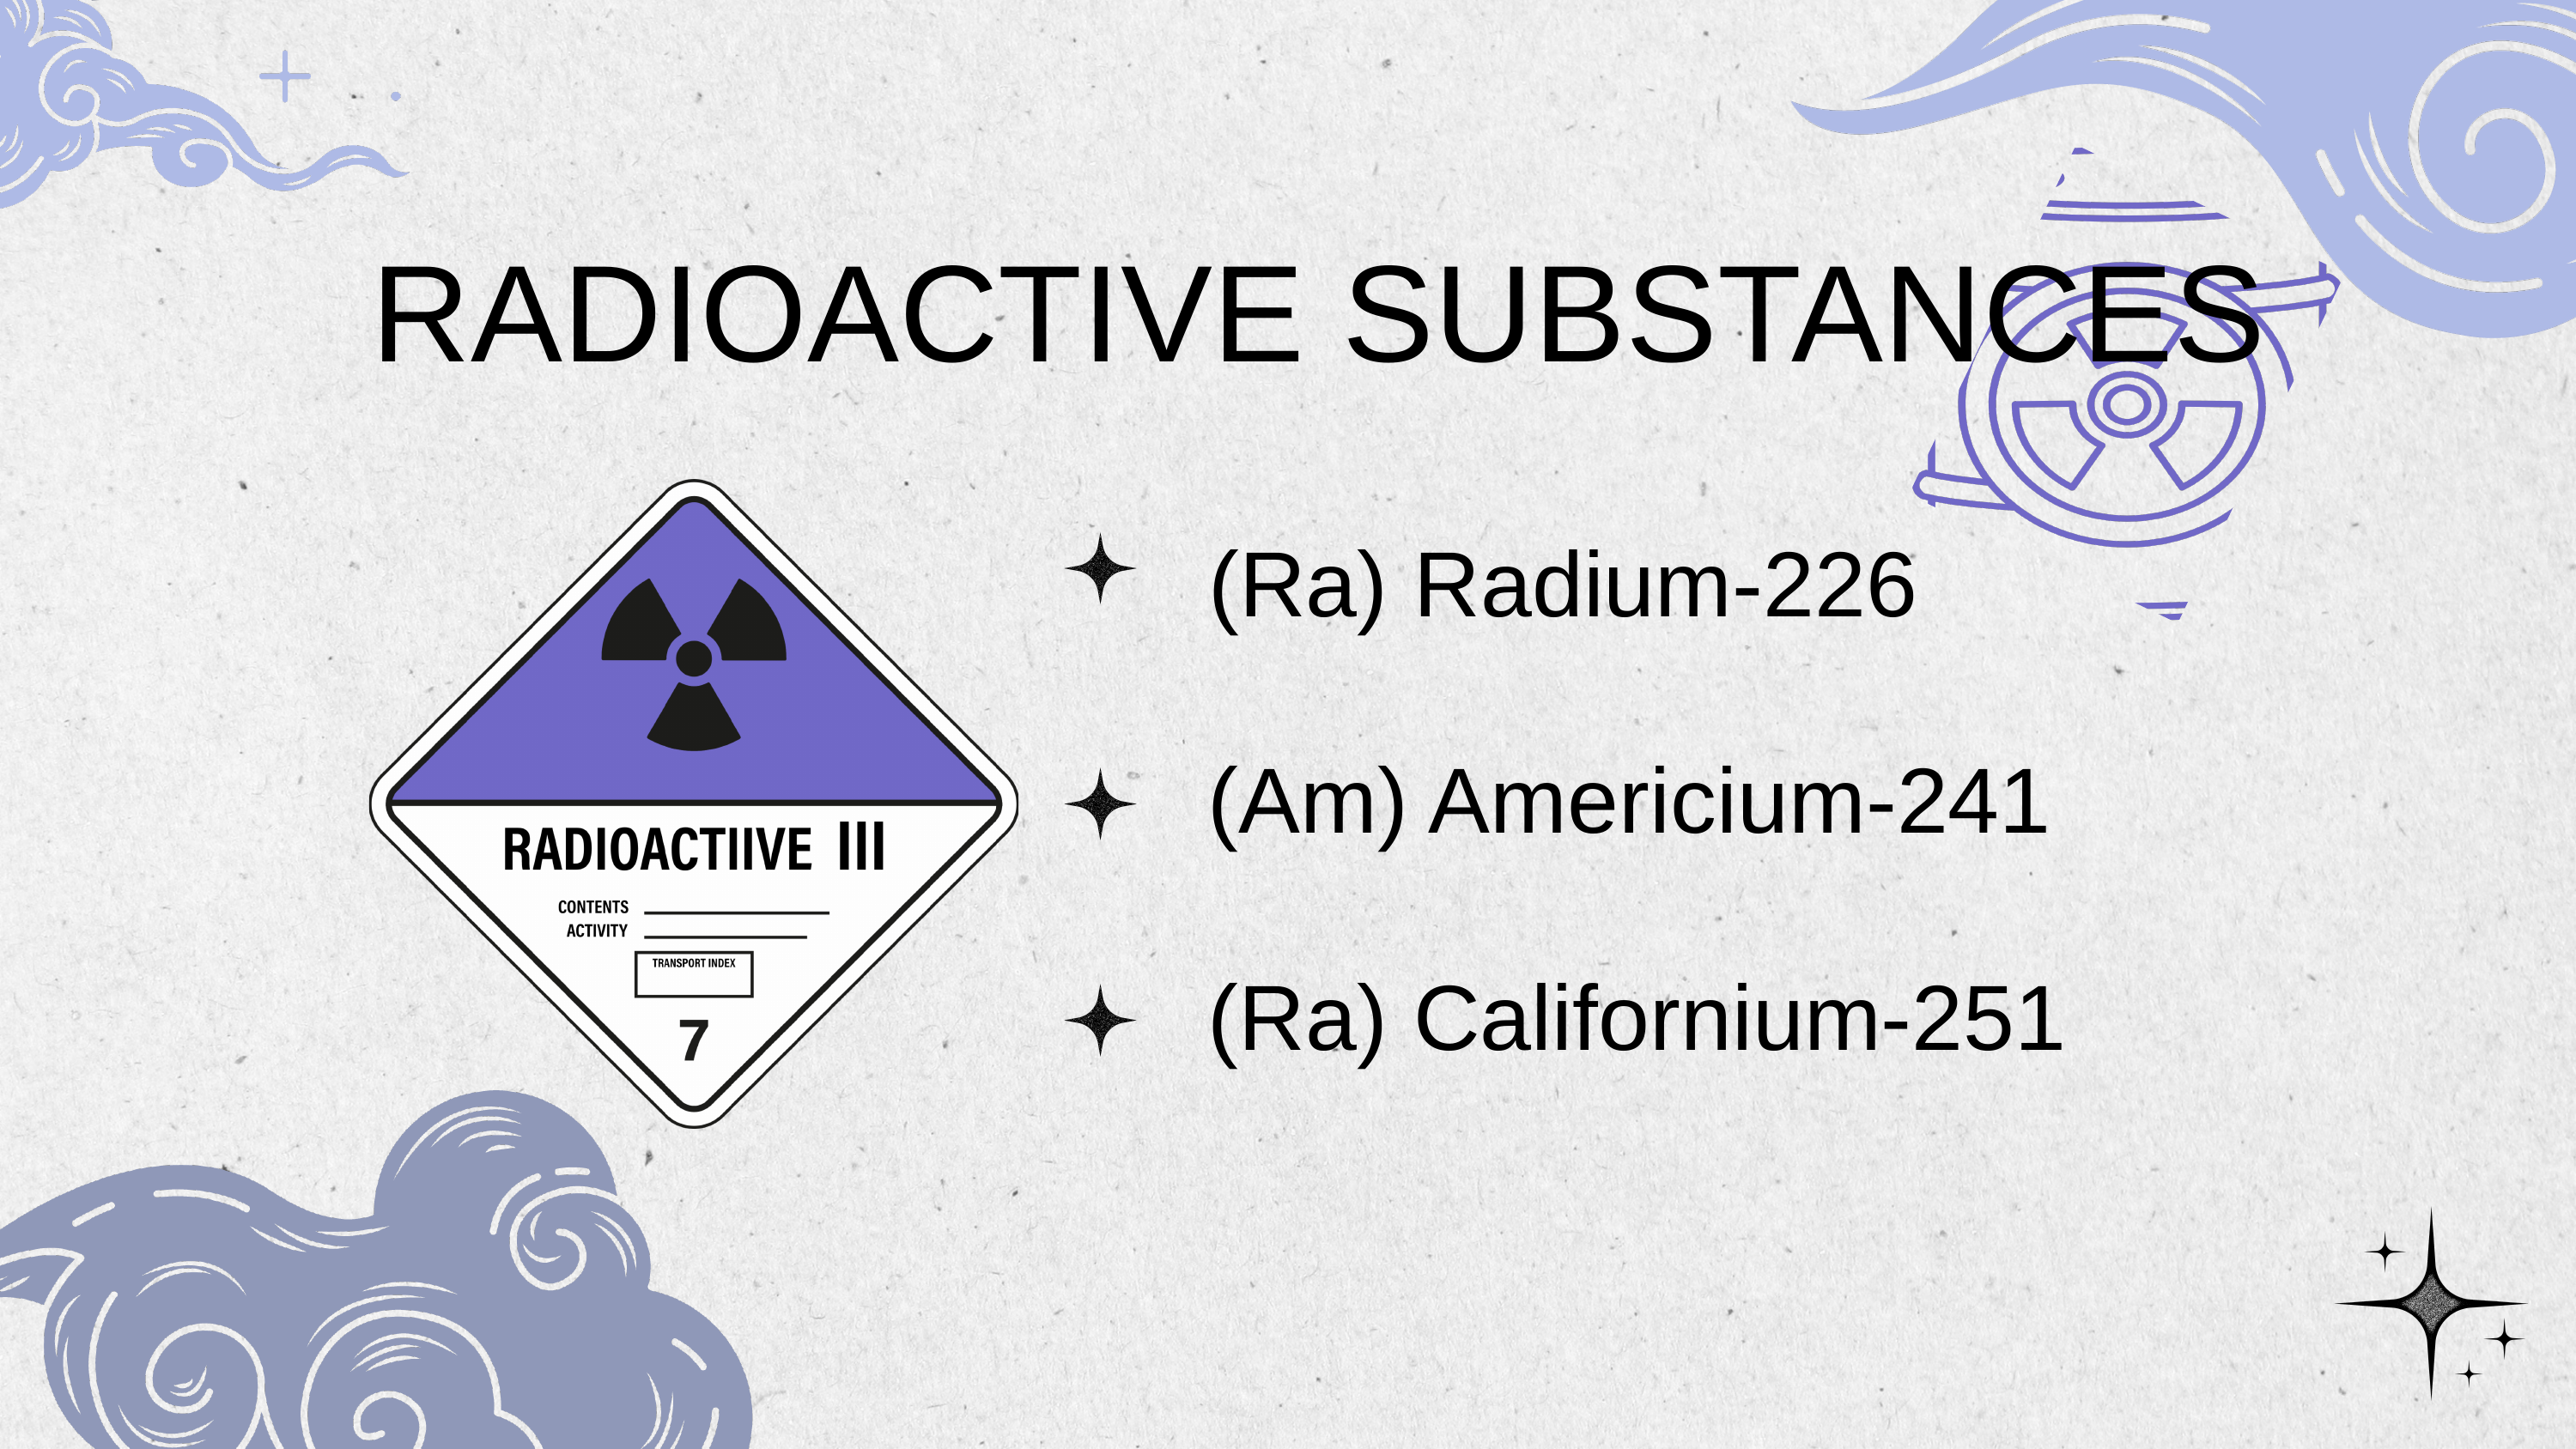

RADIOACTIVE SUBSTANCES

(Ra) Radium-226

(Am) Americium-241

(Ra) Californium-251